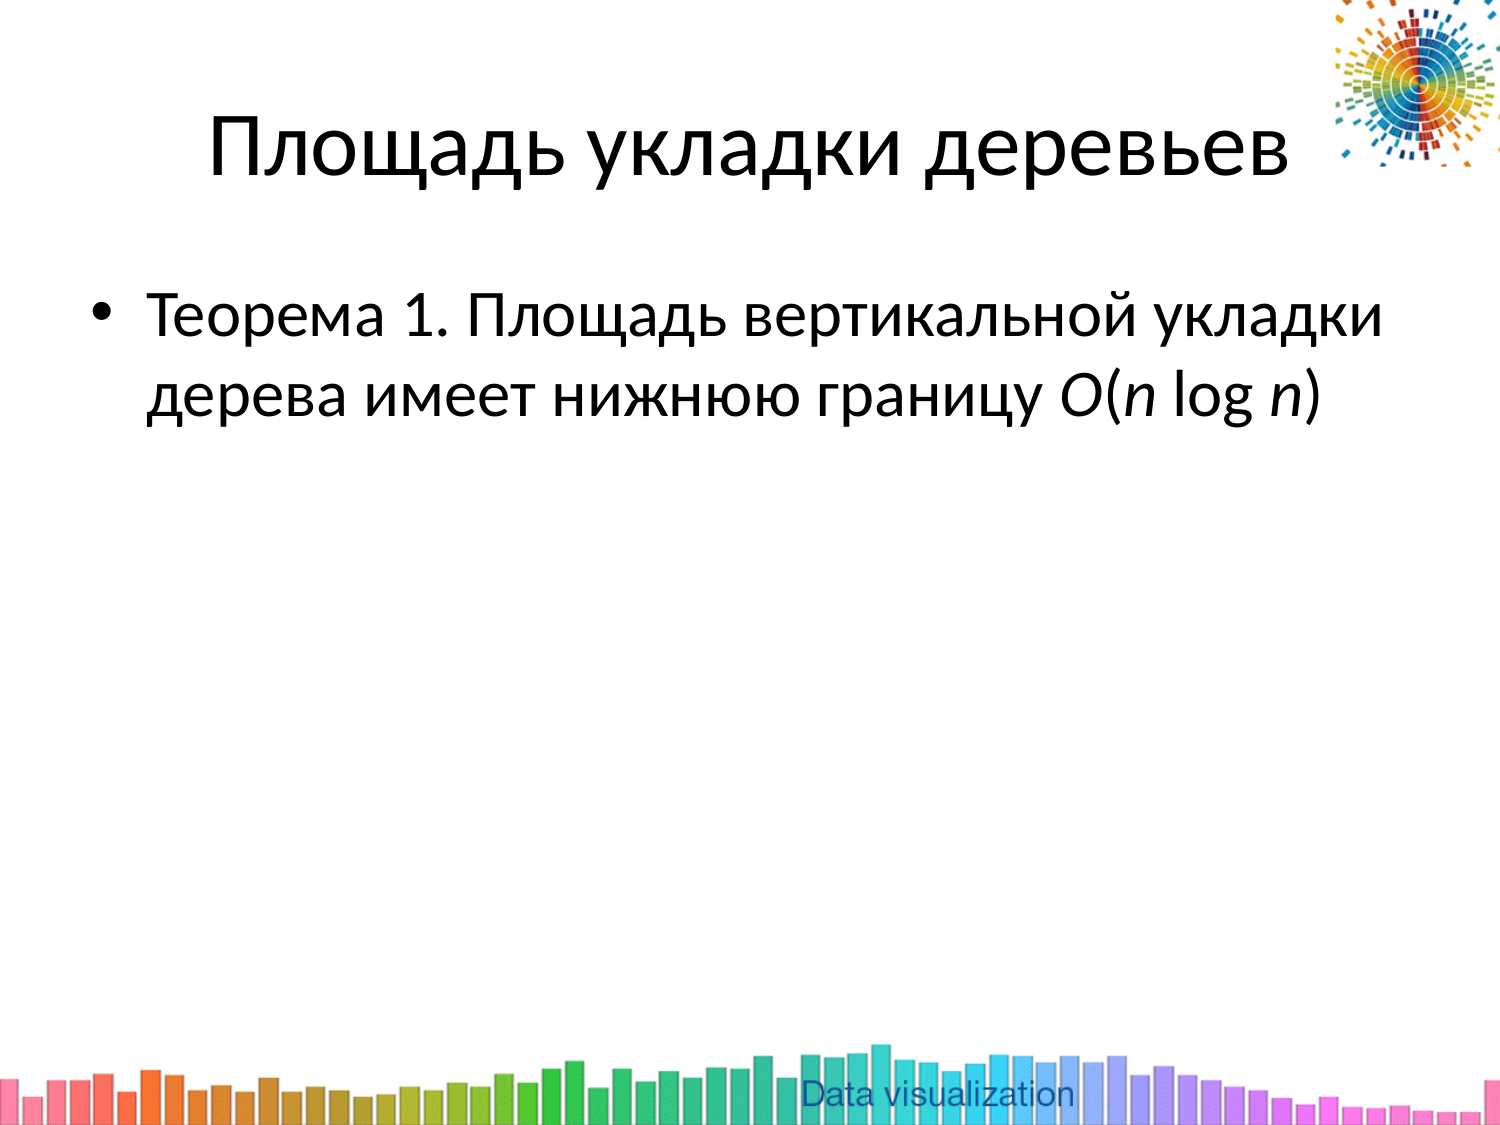

# Площадь укладки деревьев
Теорема 1. Площадь вертикальной укладки дерева имеет нижнюю границу O(n log n)